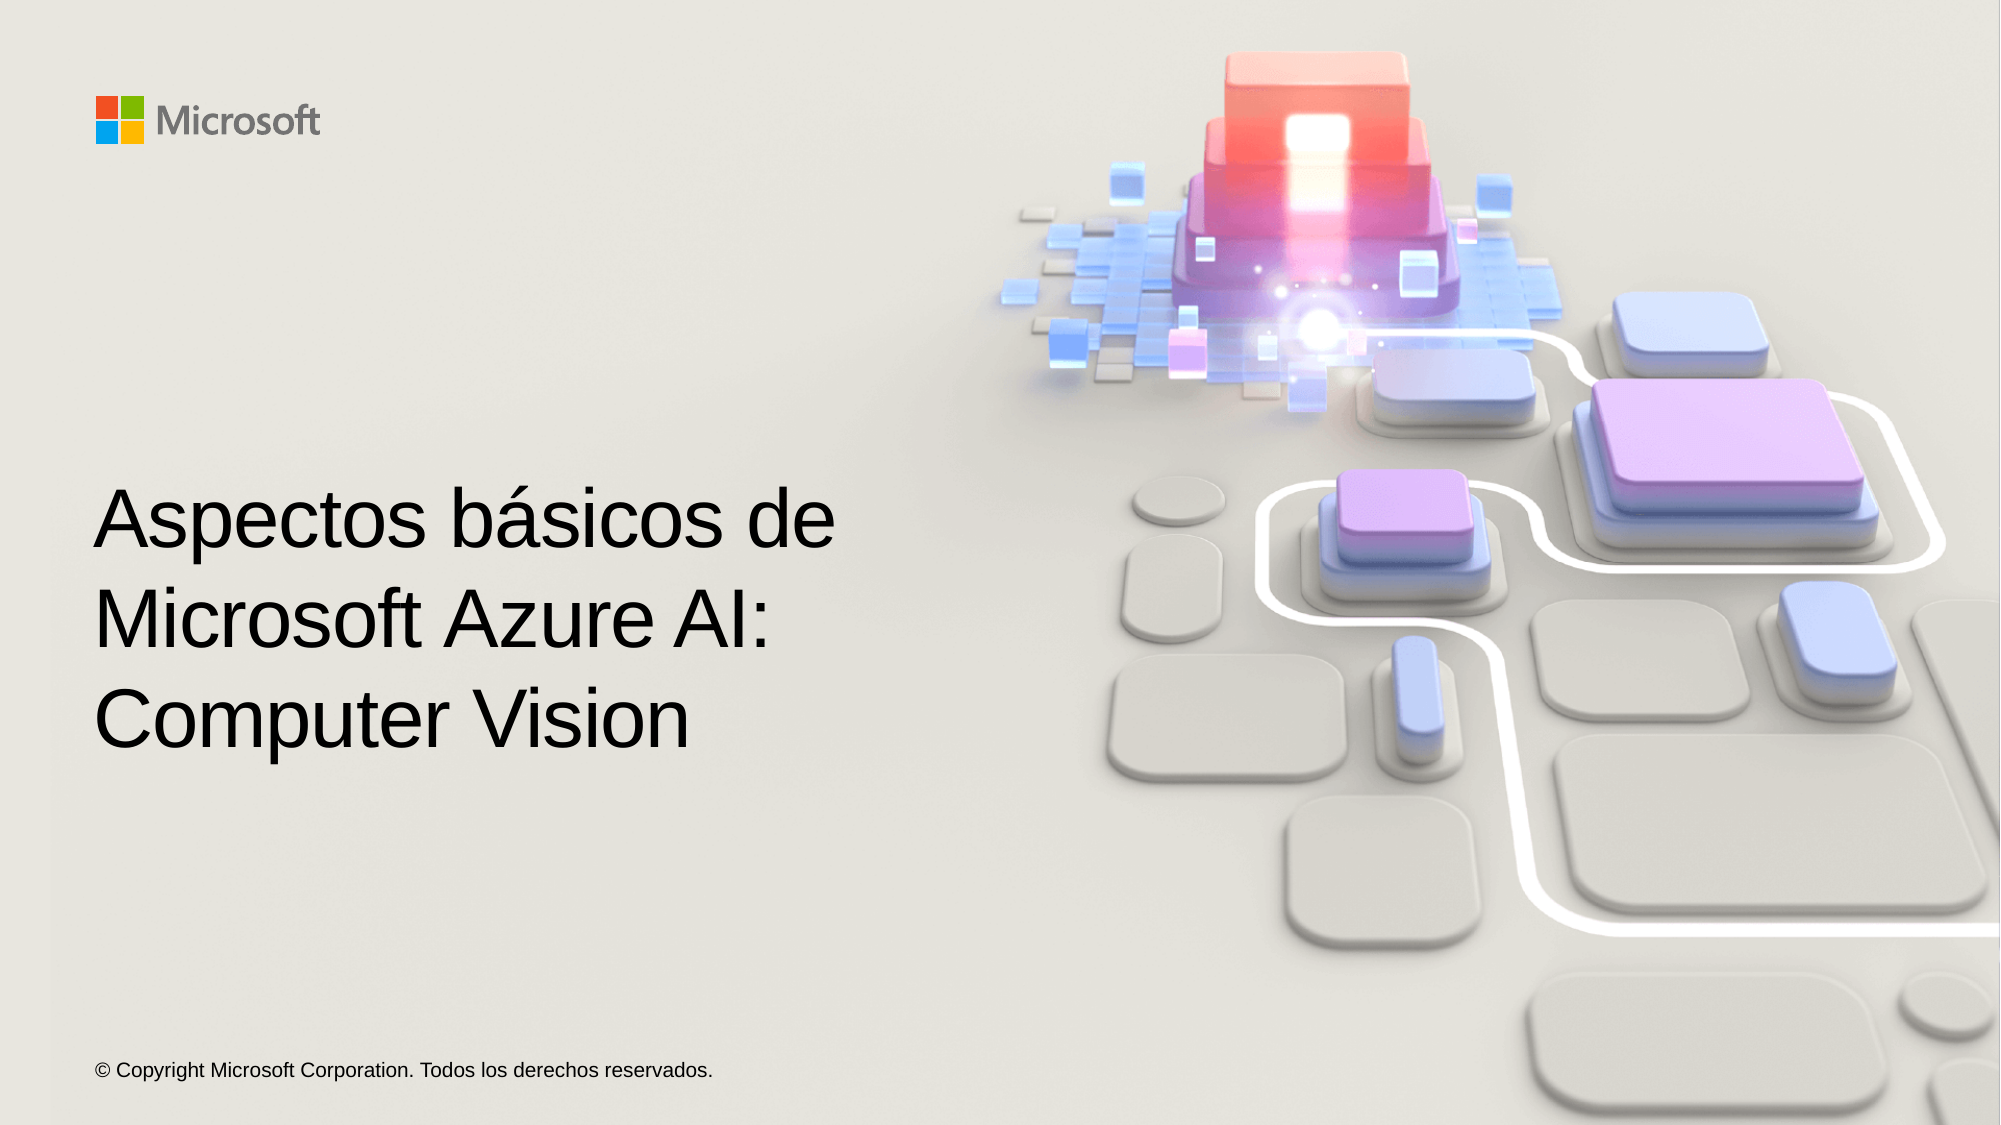

# Aspectos básicos de Microsoft Azure AI: Computer Vision